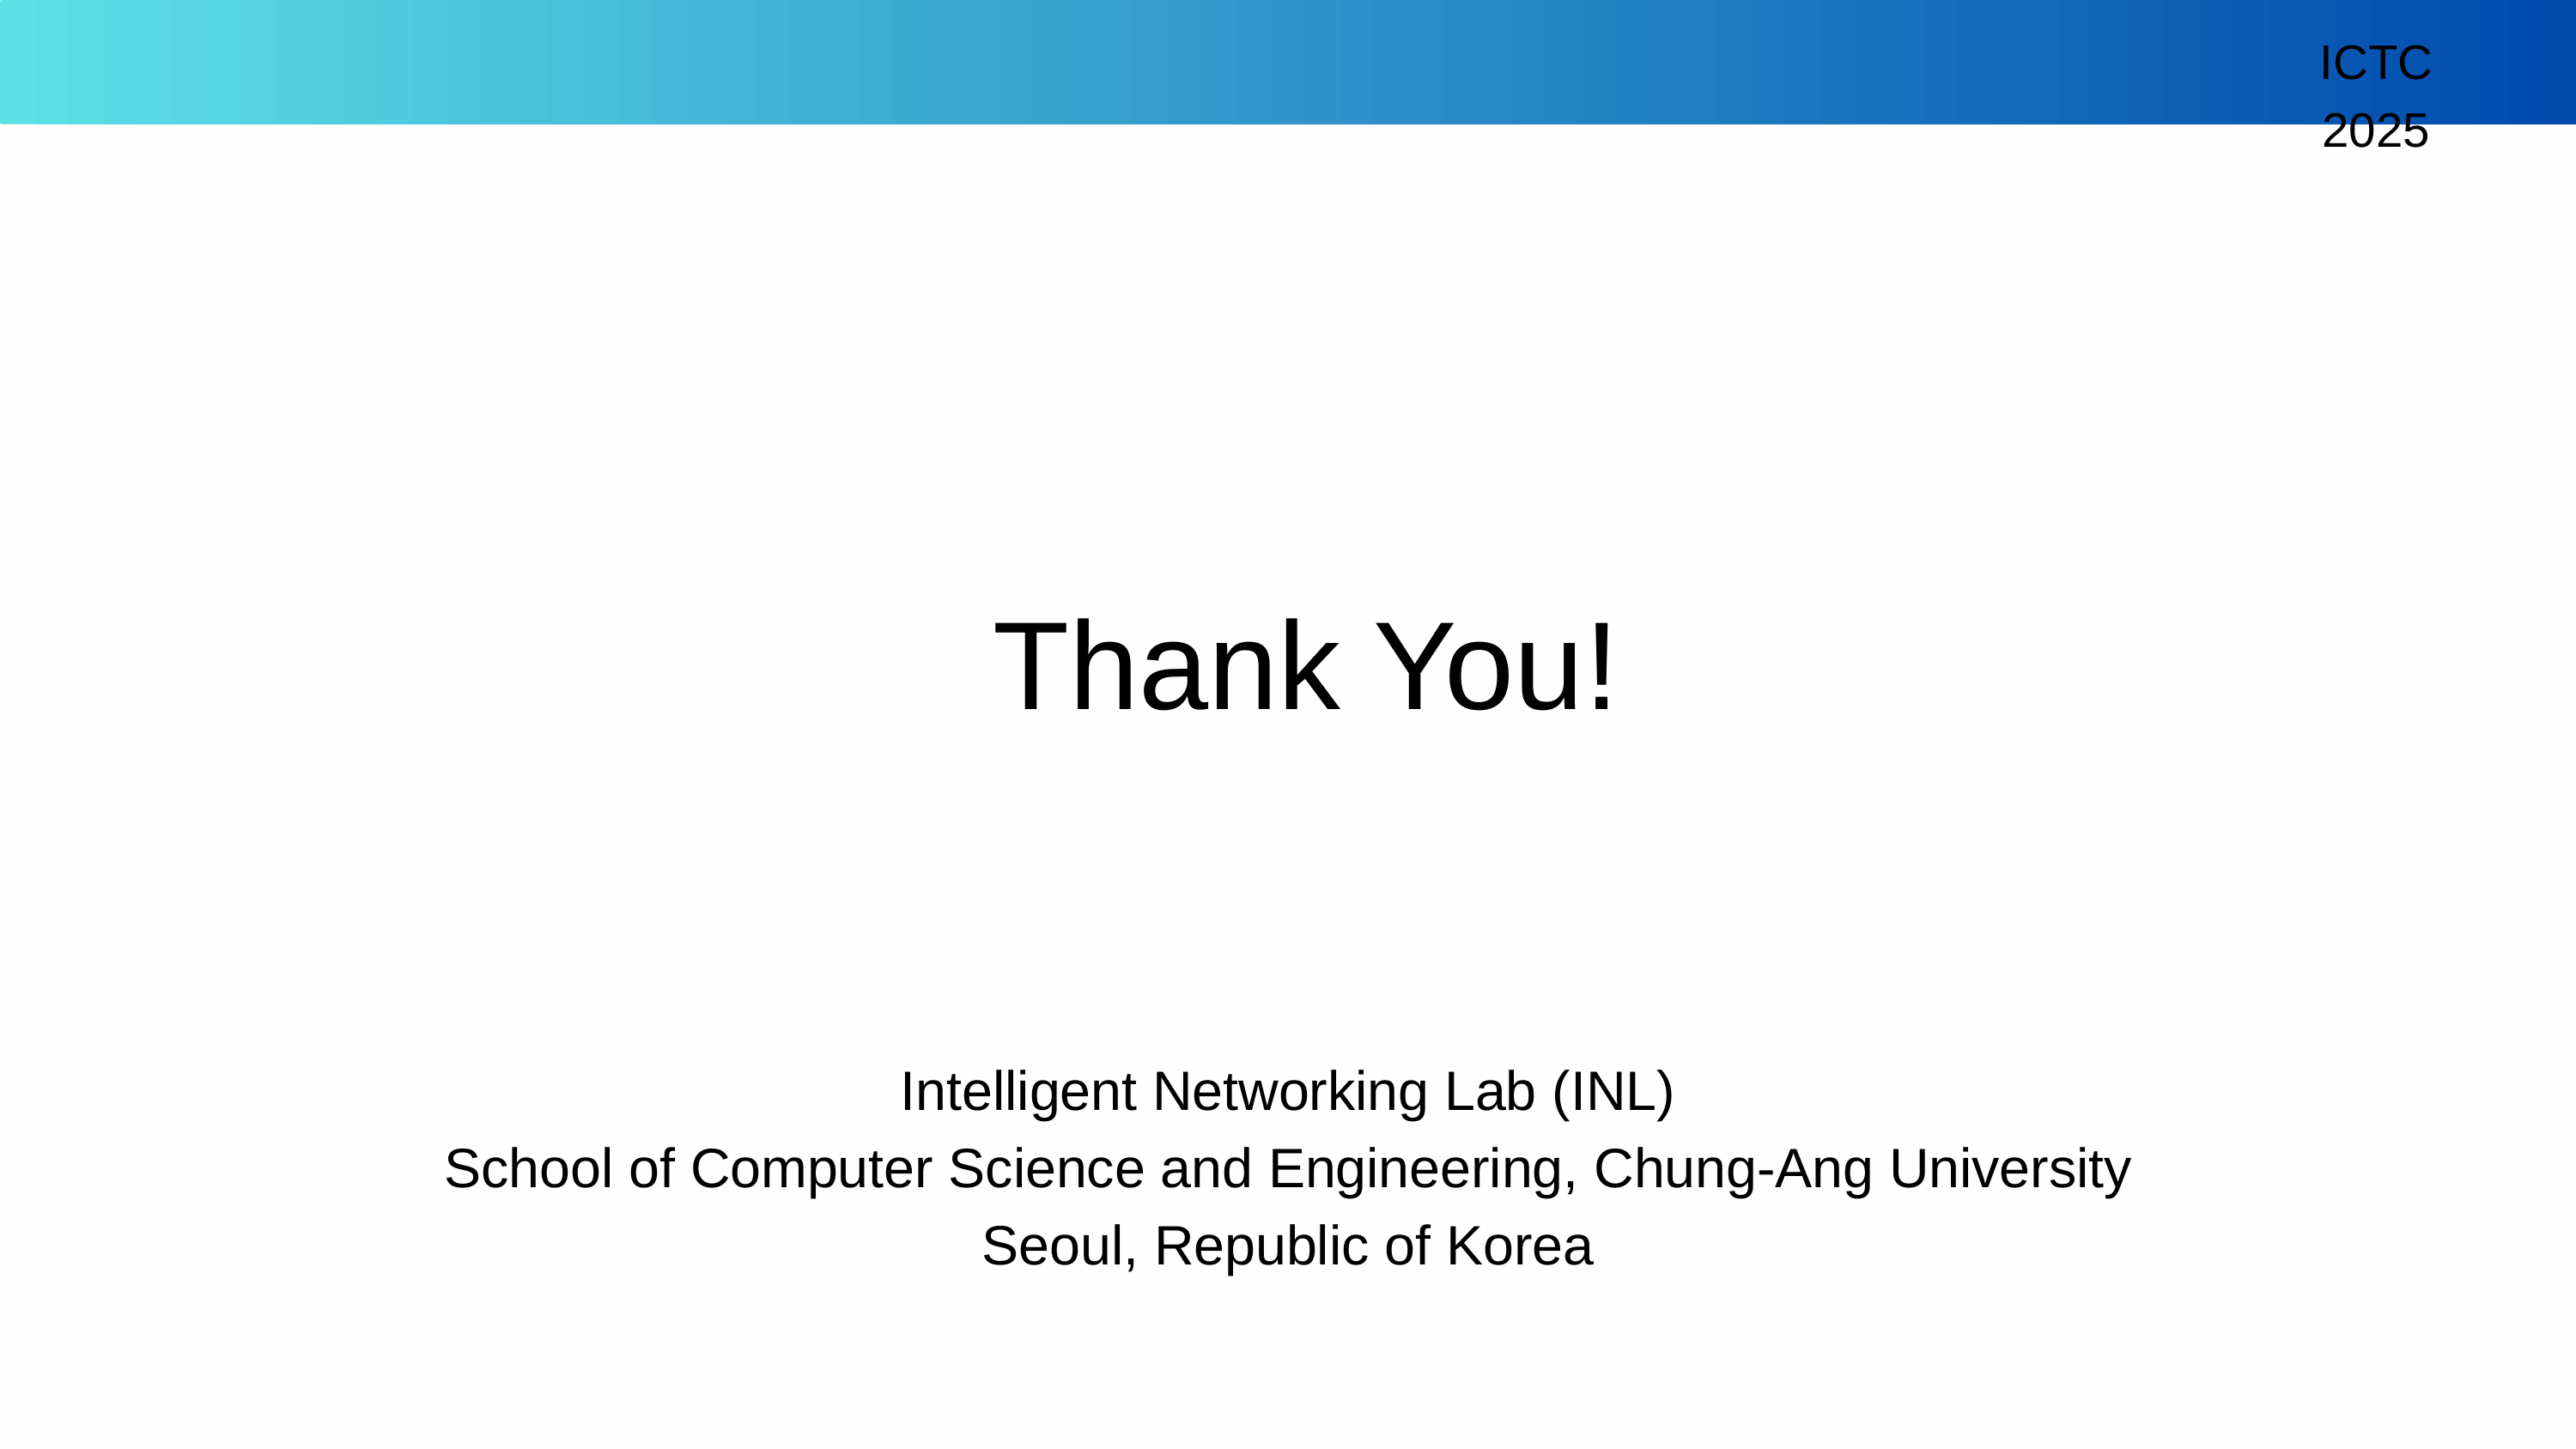

ICTC 2025
Thank You!
Intelligent Networking Lab (INL)
School of Computer Science and Engineering, Chung-Ang University
Seoul, Republic of Korea